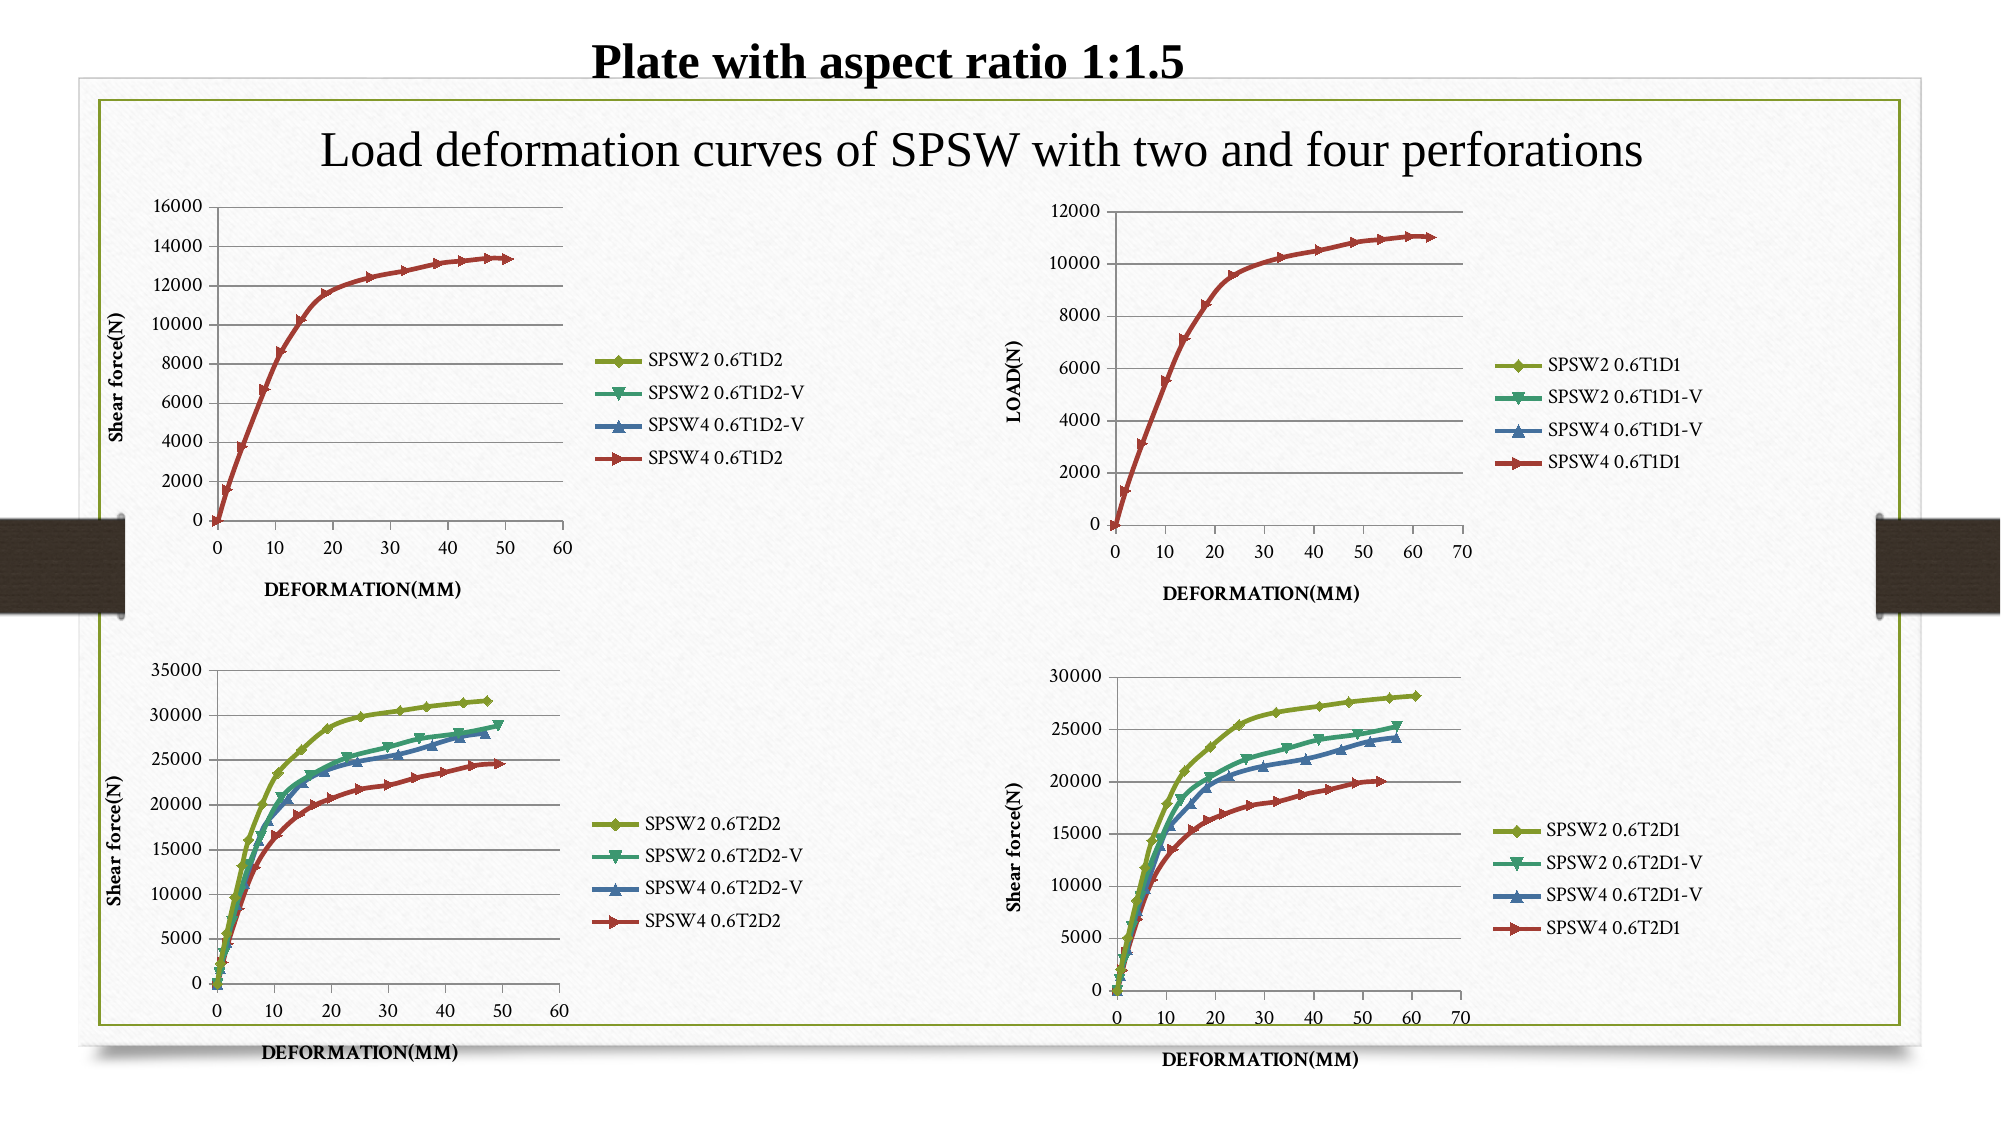

Plate with aspect ratio 1:1.5
# Load deformation curves of SPSW with two and four perforations

### Chart

| Category | SPSW2 0.6T1D2 | SPSW2 0.6T1D2-V | SPSW4 0.6T1D2-V | SPSW4 0.6T1D2 |
|---|---|---|---|---|

### Chart

| Category | SPSW2 0.6T1D1 | SPSW2 0.6T1D1-V | SPSW4 0.6T1D1-V | SPSW4 0.6T1D1 |
|---|---|---|---|---|

### Chart

| Category | SPSW2 0.6T2D2 | SPSW2 0.6T2D2-V | SPSW4 0.6T2D2-V | SPSW4 0.6T2D2 |
|---|---|---|---|---|

### Chart

| Category | SPSW2 0.6T2D1 | SPSW2 0.6T2D1-V | SPSW4 0.6T2D1-V | SPSW4 0.6T2D1 |
|---|---|---|---|---|
44